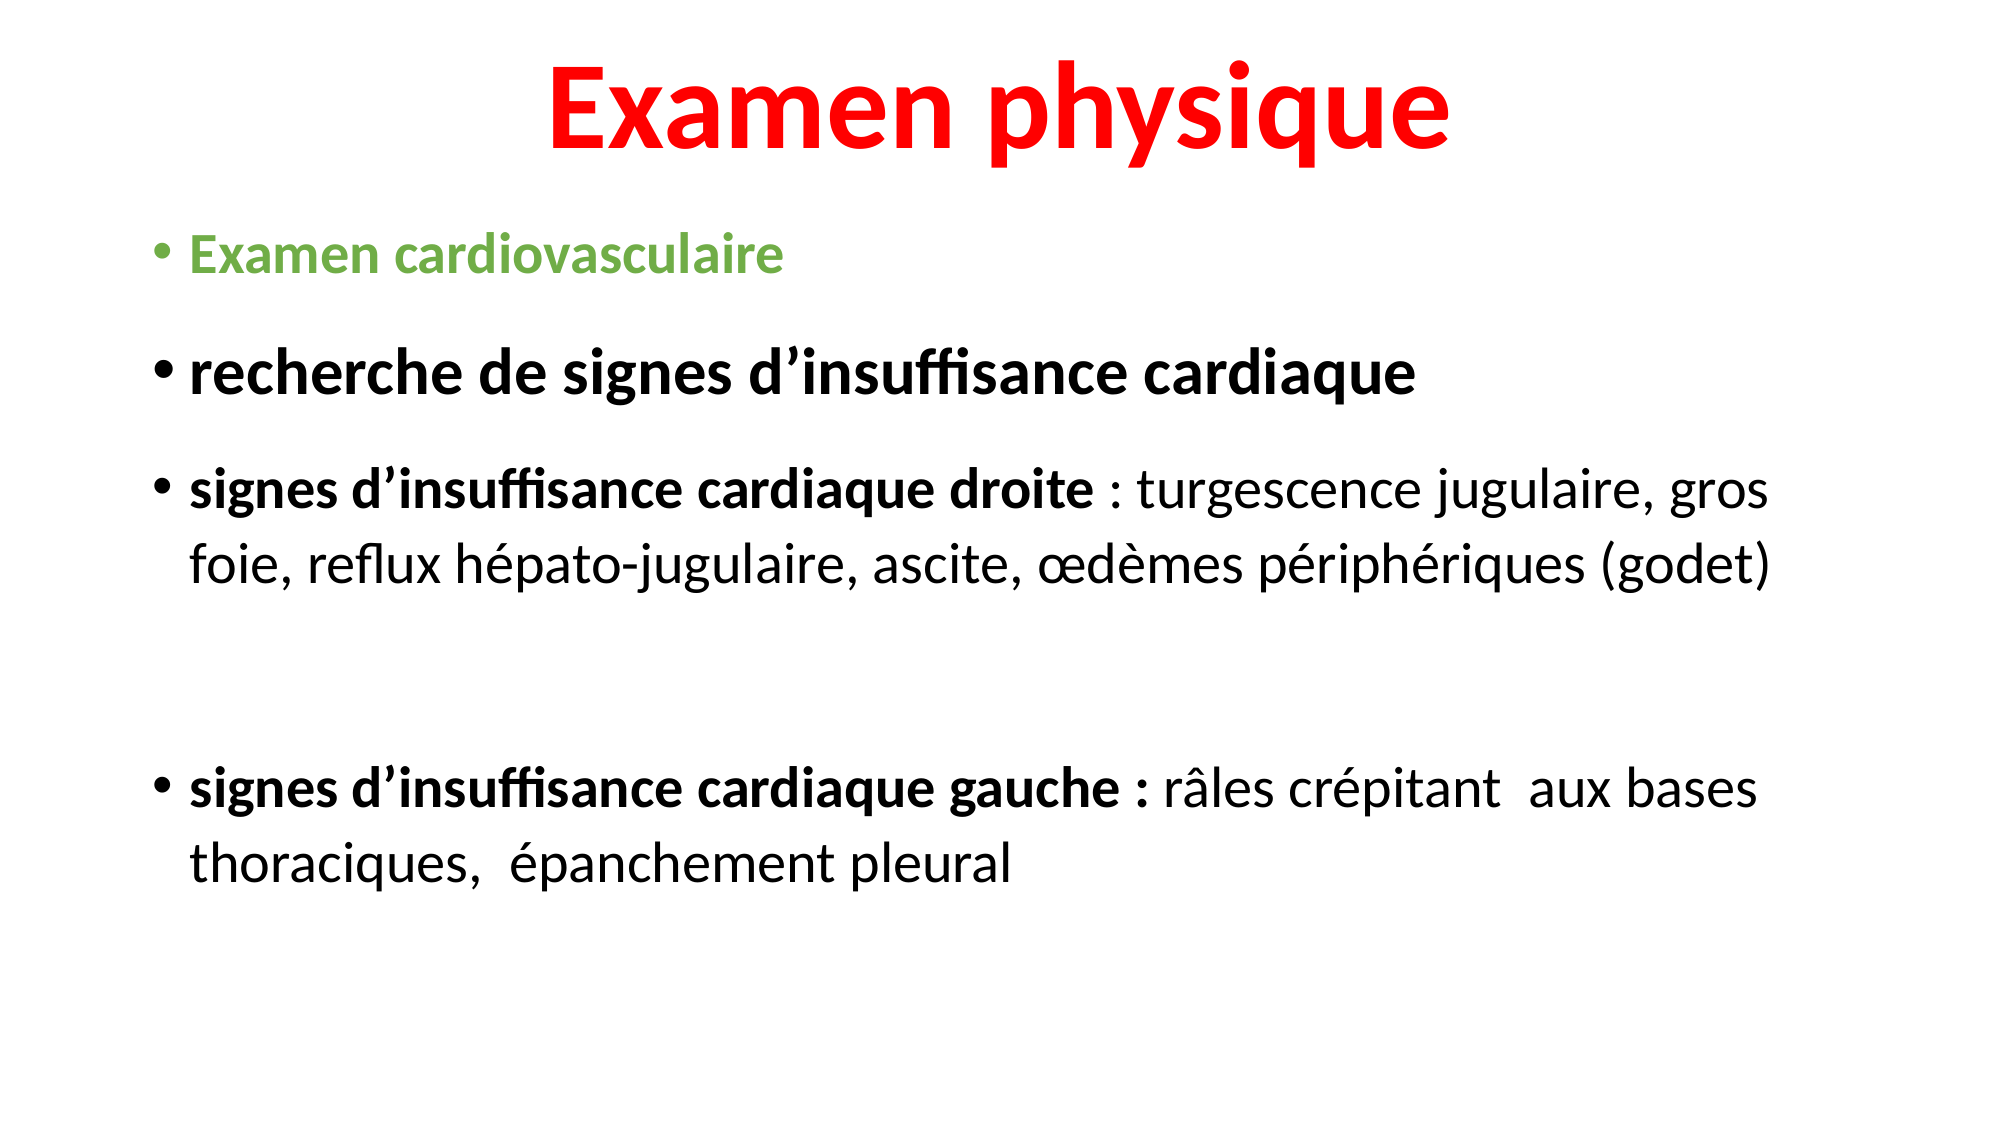

# Examen physique
Examen cardiovasculaire
recherche de signes d’insuffisance cardiaque
signes d’insuffisance cardiaque droite : turgescence jugulaire, gros foie, reflux hépato-jugulaire, ascite, œdèmes périphériques (godet)

signes d’insuffisance cardiaque gauche : râles crépitant  aux bases thoraciques,  épanchement pleural